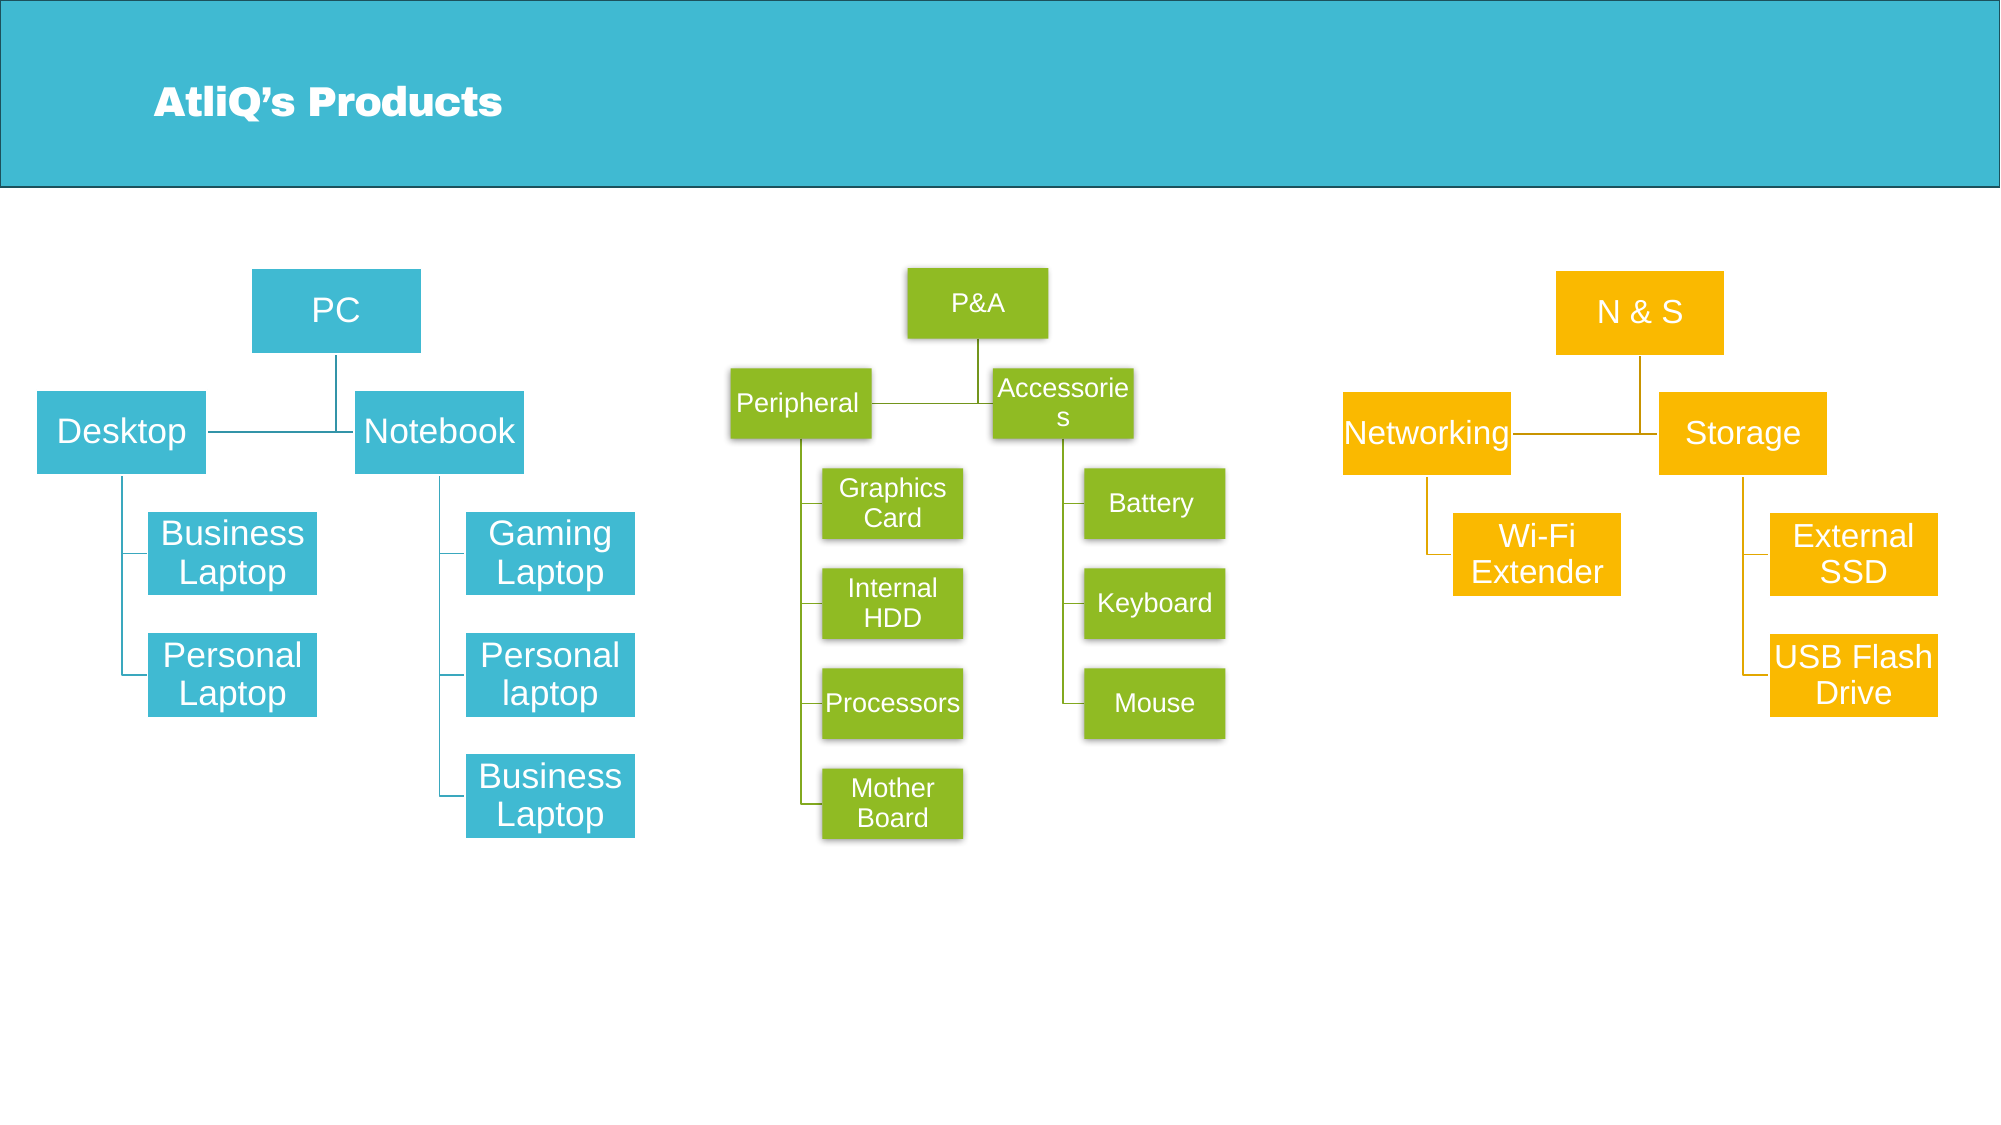

AtliQ’s Products
N & S
Networking
Wi-Fi Extender
Storage
External SSD
USB Flash Drive
PC
Desktop
Business Laptop
Personal Laptop
Notebook
Gaming Laptop
Personal laptop
Business Laptop
P&A
Peripheral
Graphics Card
Internal HDD
Processors
Mother Board
Accessories
Battery
Keyboard
Mouse